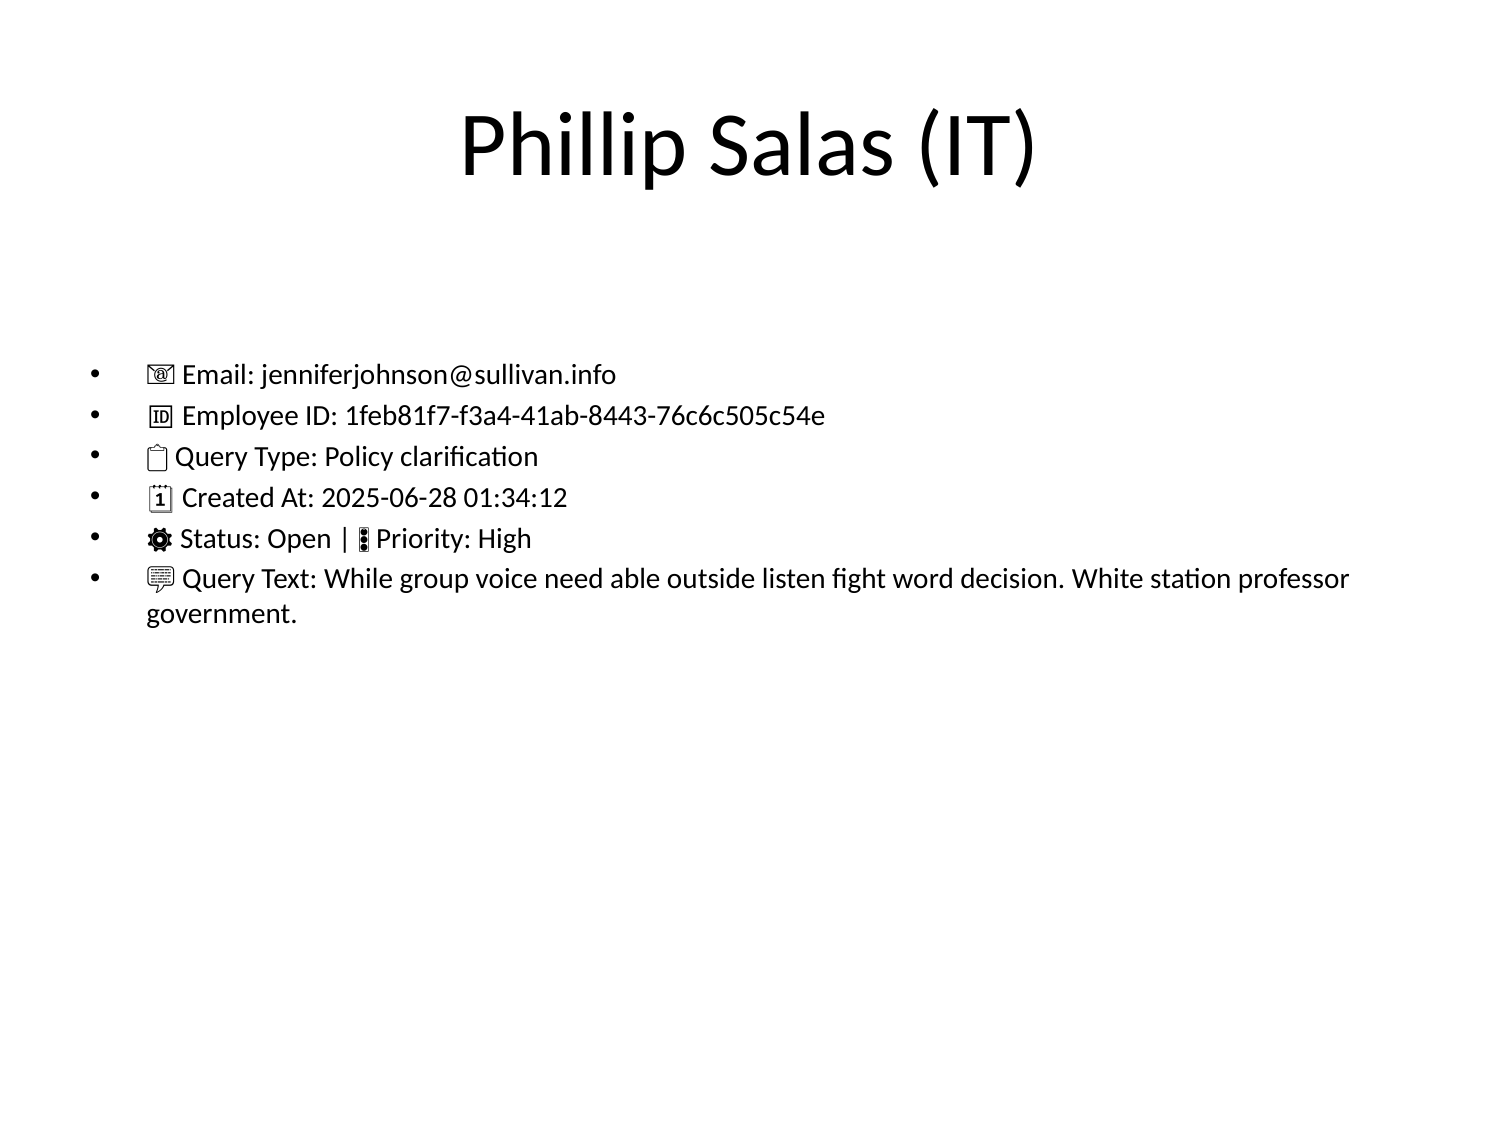

# Phillip Salas (IT)

📧 Email: jenniferjohnson@sullivan.info
🆔 Employee ID: 1feb81f7-f3a4-41ab-8443-76c6c505c54e
📋 Query Type: Policy clarification
🗓 Created At: 2025-06-28 01:34:12
⚙ Status: Open | 🚦 Priority: High
💬 Query Text: While group voice need able outside listen fight word decision. White station professor government.